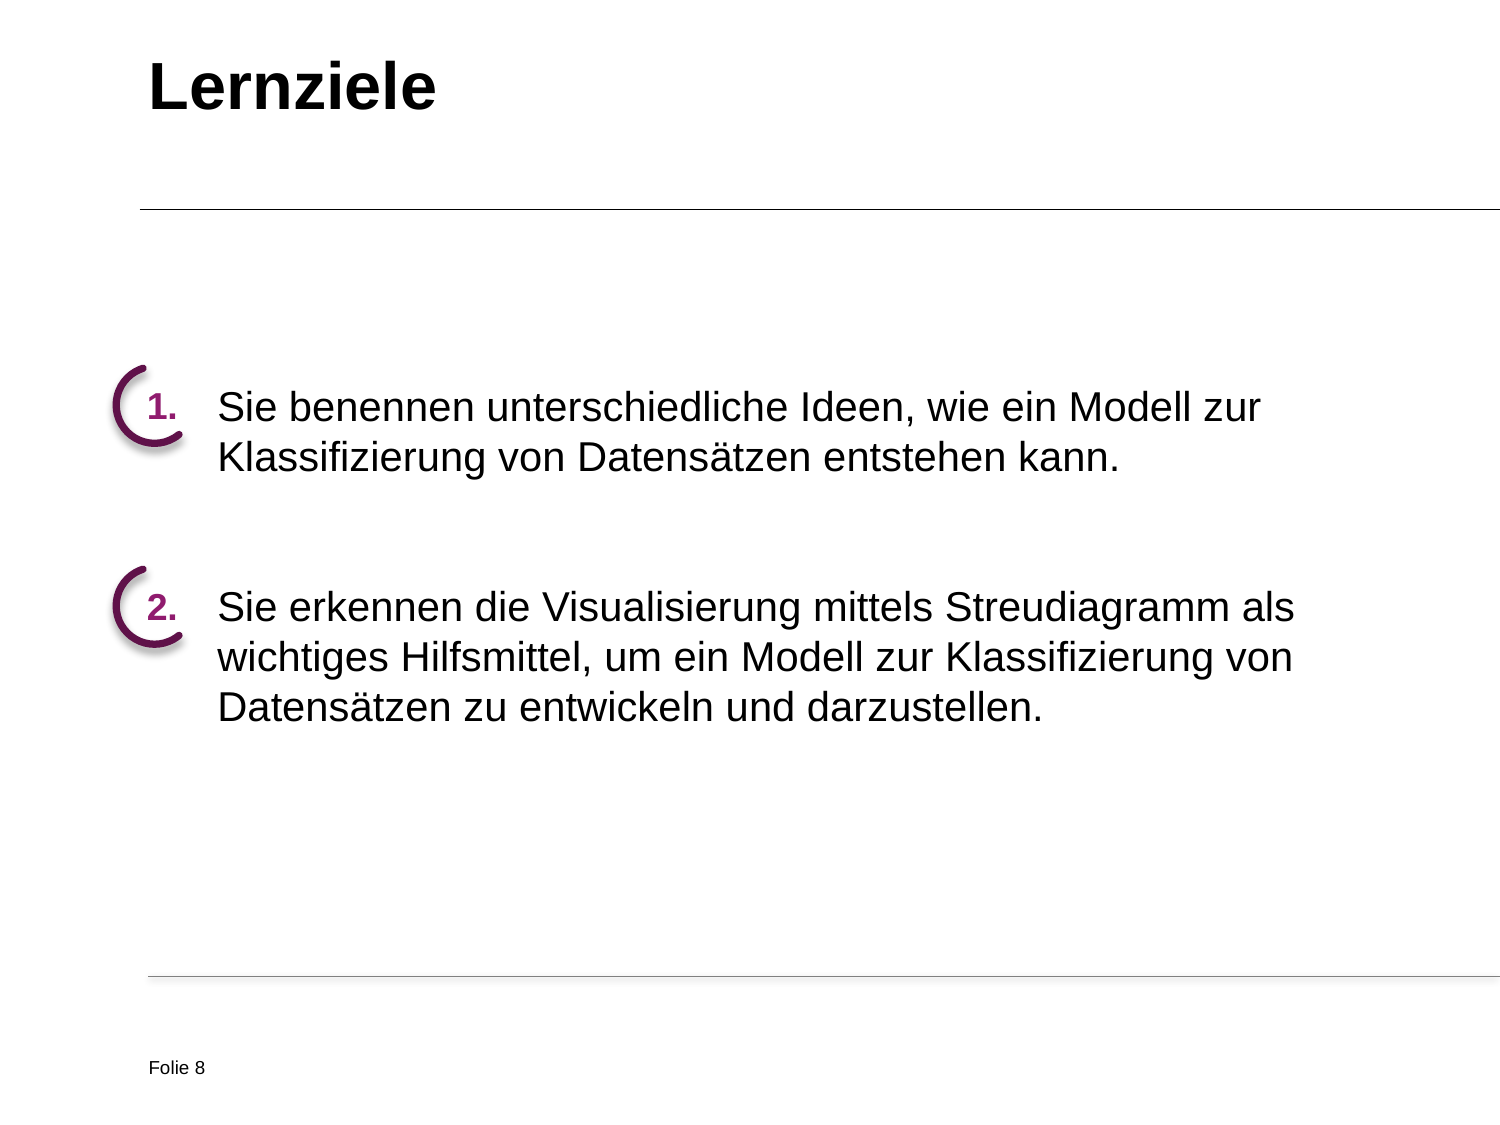

# Lernziele

1.
Sie benennen unterschiedliche Ideen, wie ein Modell zur Klassifizierung von Datensätzen entstehen kann.

Sie erkennen die Visualisierung mittels Streudiagramm als wichtiges Hilfsmittel, um ein Modell zur Klassifizierung von Datensätzen zu entwickeln und darzustellen.

2.
Folie 8